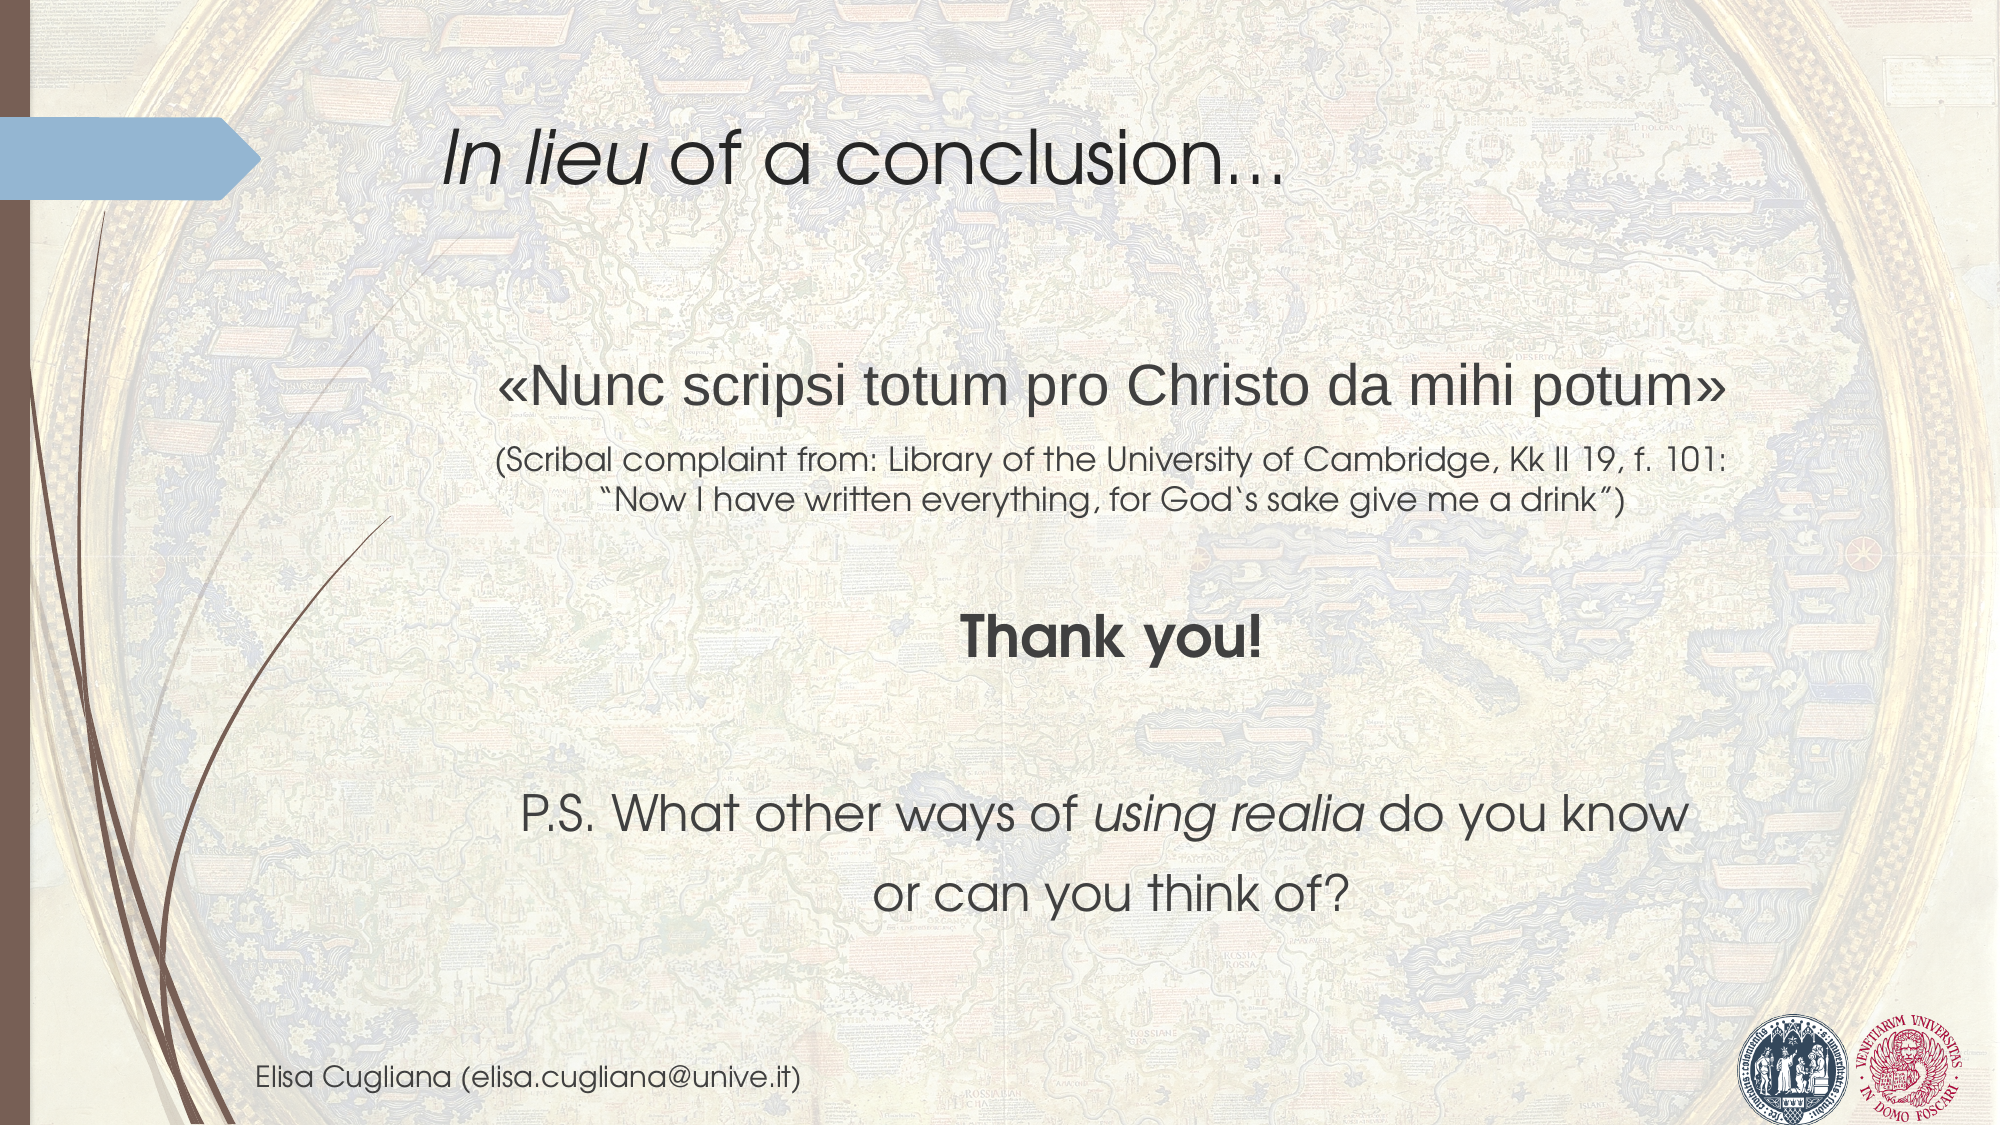

In lieu of a conclusion…

«Nunc scripsi totum pro Christo da mihi potum»
(Scribal complaint from: Library of the University of Cambridge, Kk II 19, f. 101:
“Now I have written everything, for God‘s sake give me a drink”)

Thank you!

P.S. What other ways of using realia do you know
or can you think of?